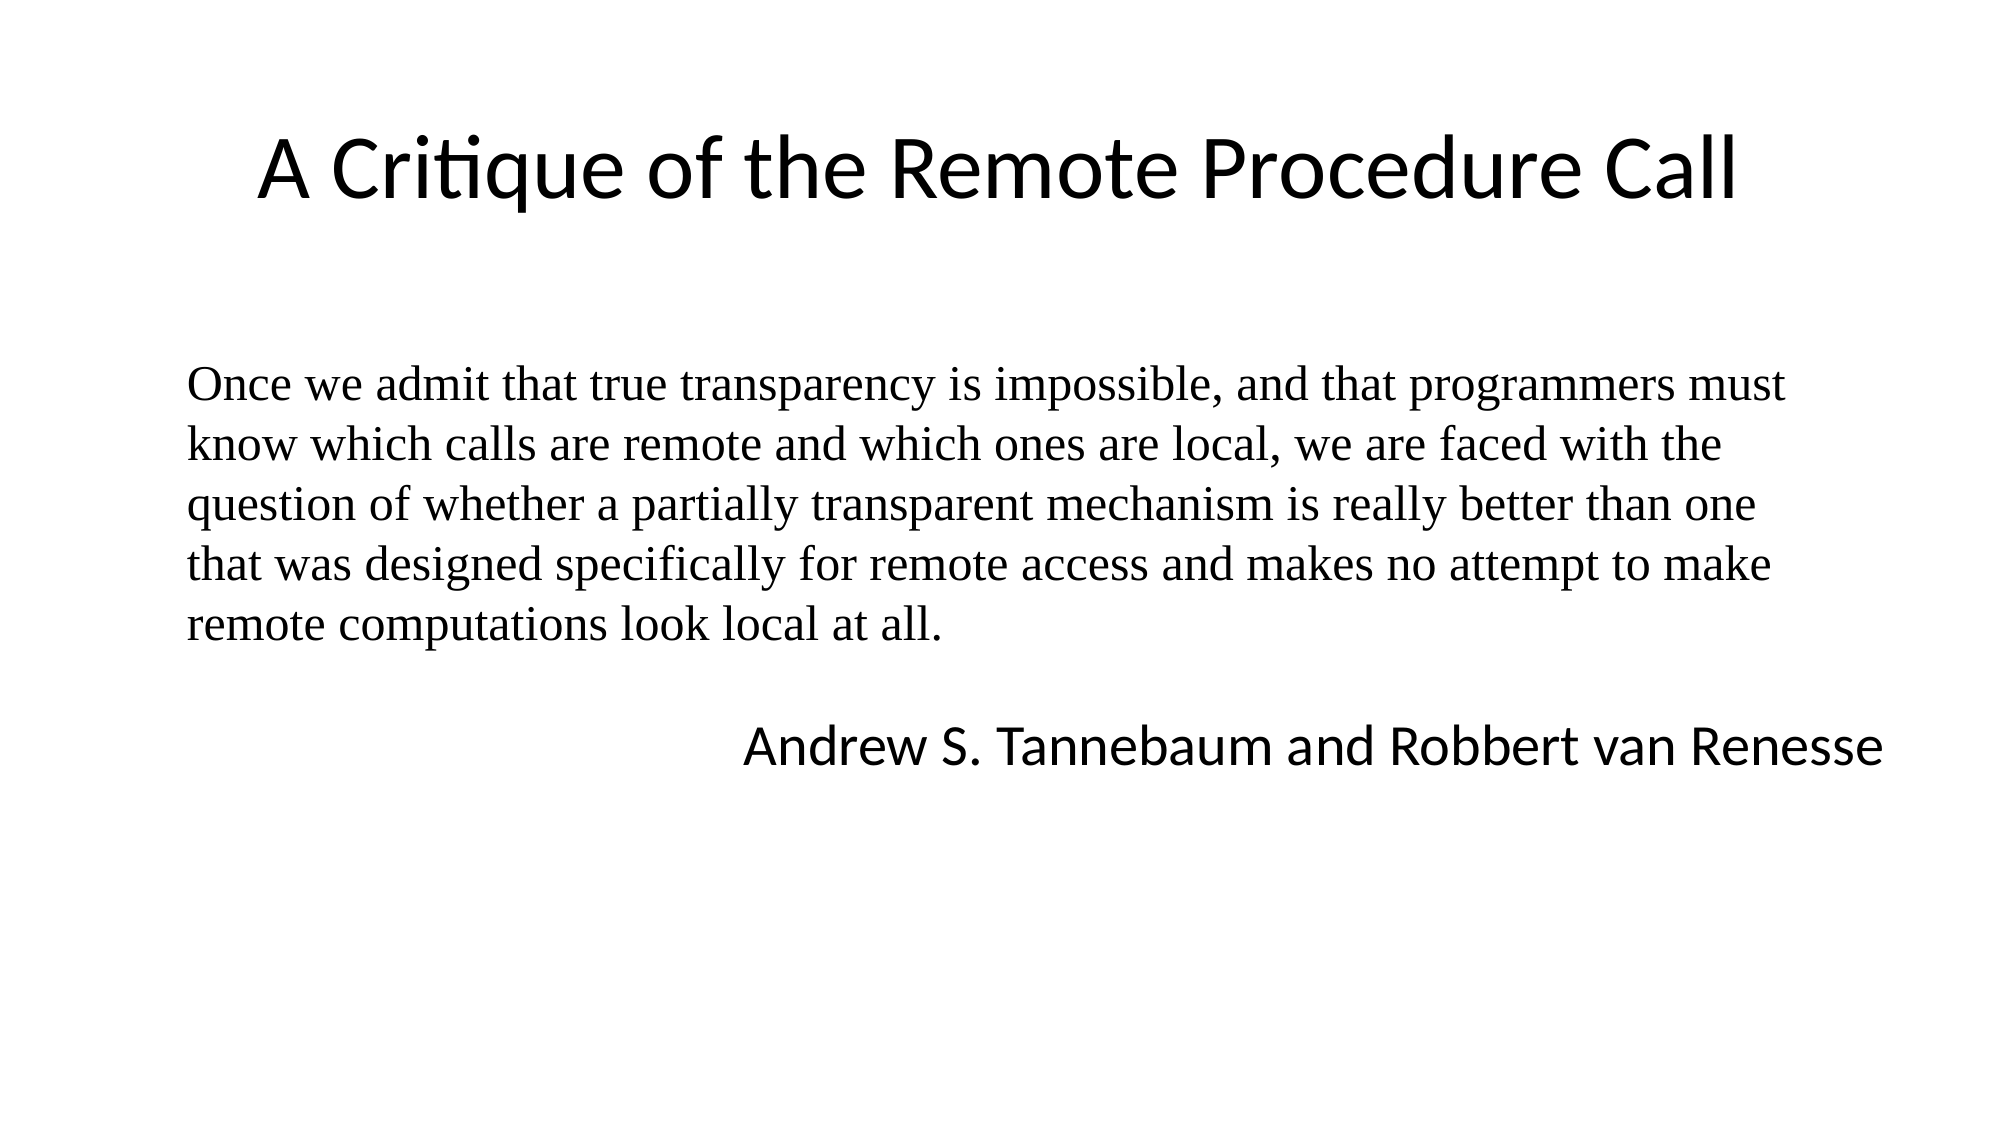

# A Critique of the Remote Procedure Call
Once we admit that true transparency is impossible, and that programmers must know which calls are remote and which ones are local, we are faced with the question of whether a partially transparent mechanism is really better than one that was designed specifically for remote access and makes no attempt to make remote computations look local at all.
Andrew S. Tannebaum and Robbert van Renesse